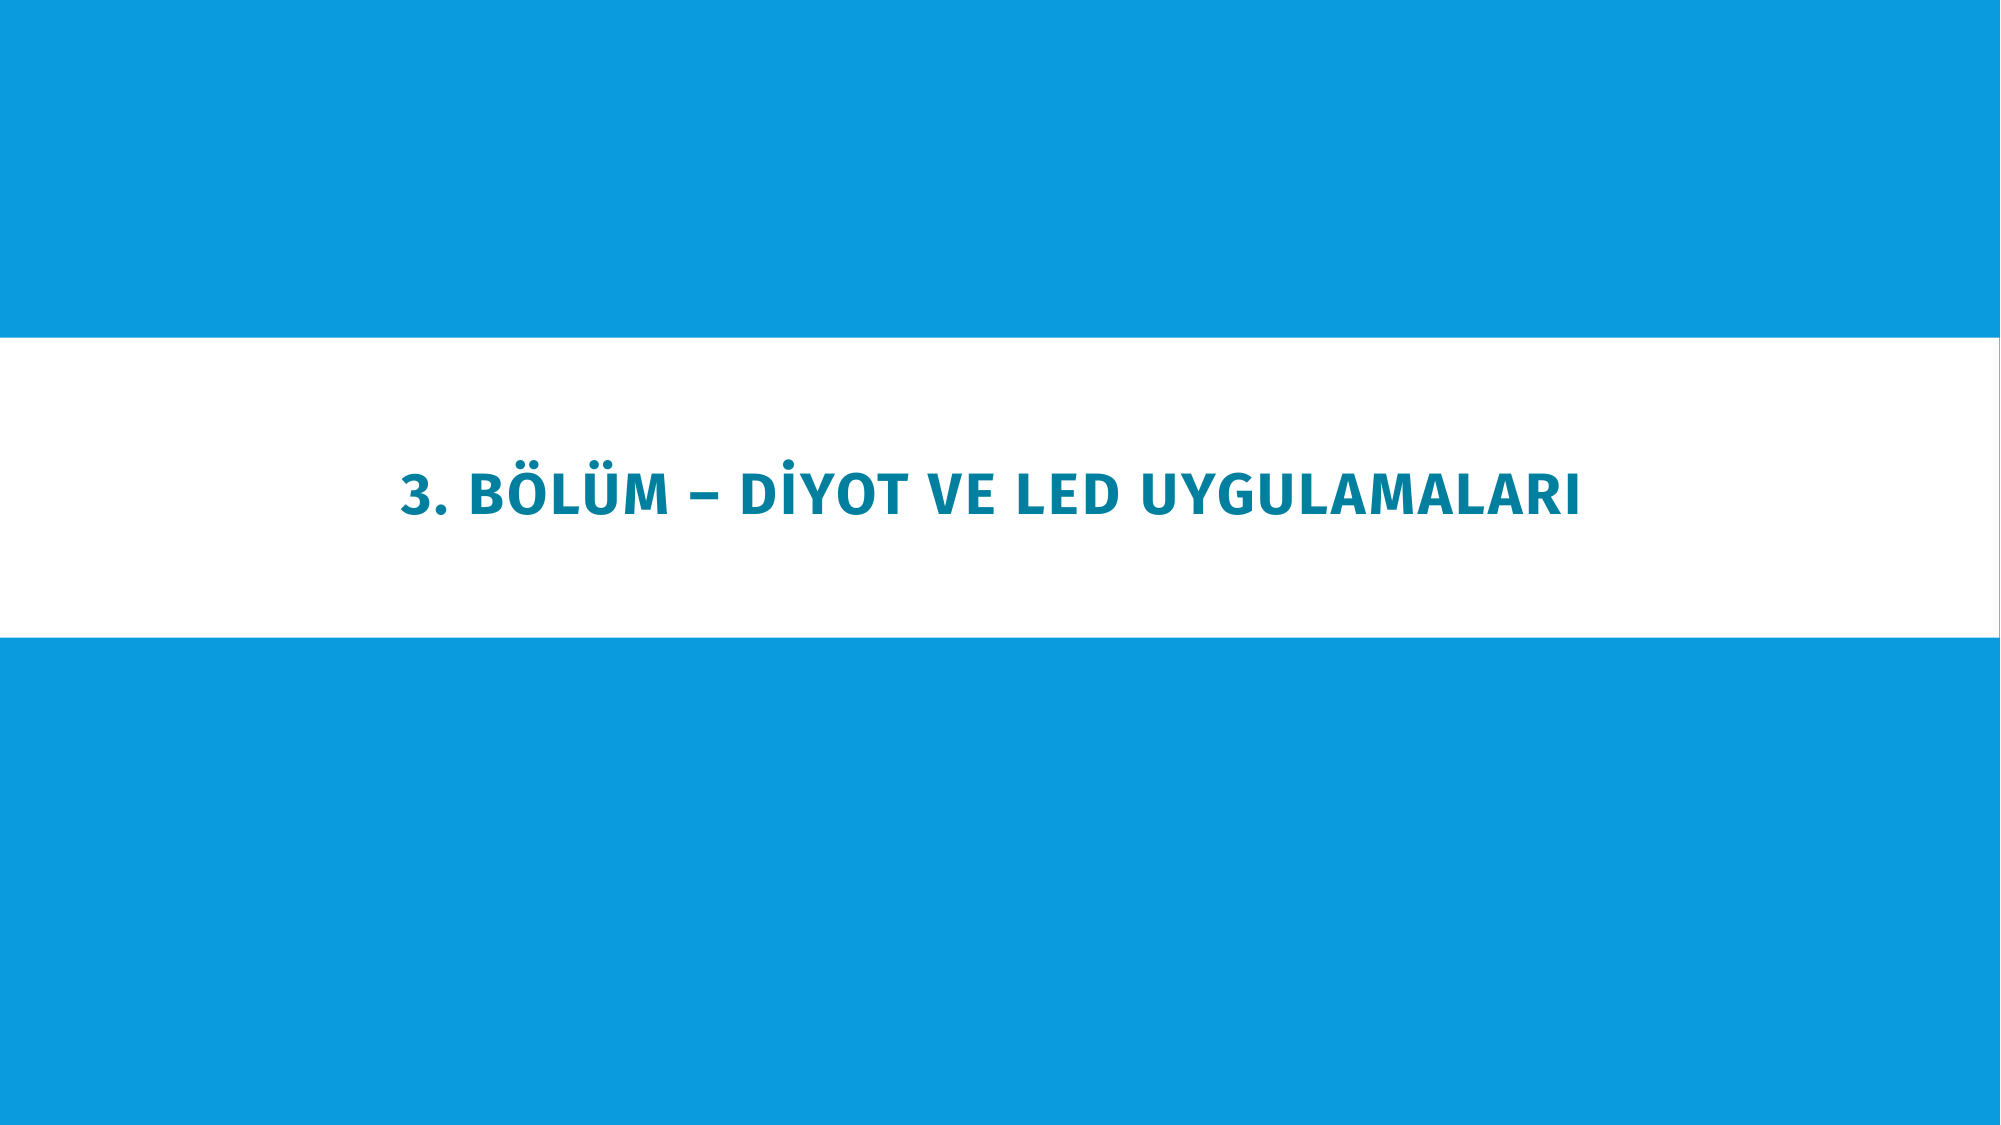

# 3. Bölüm – Diyot ve LED Uygulamaları